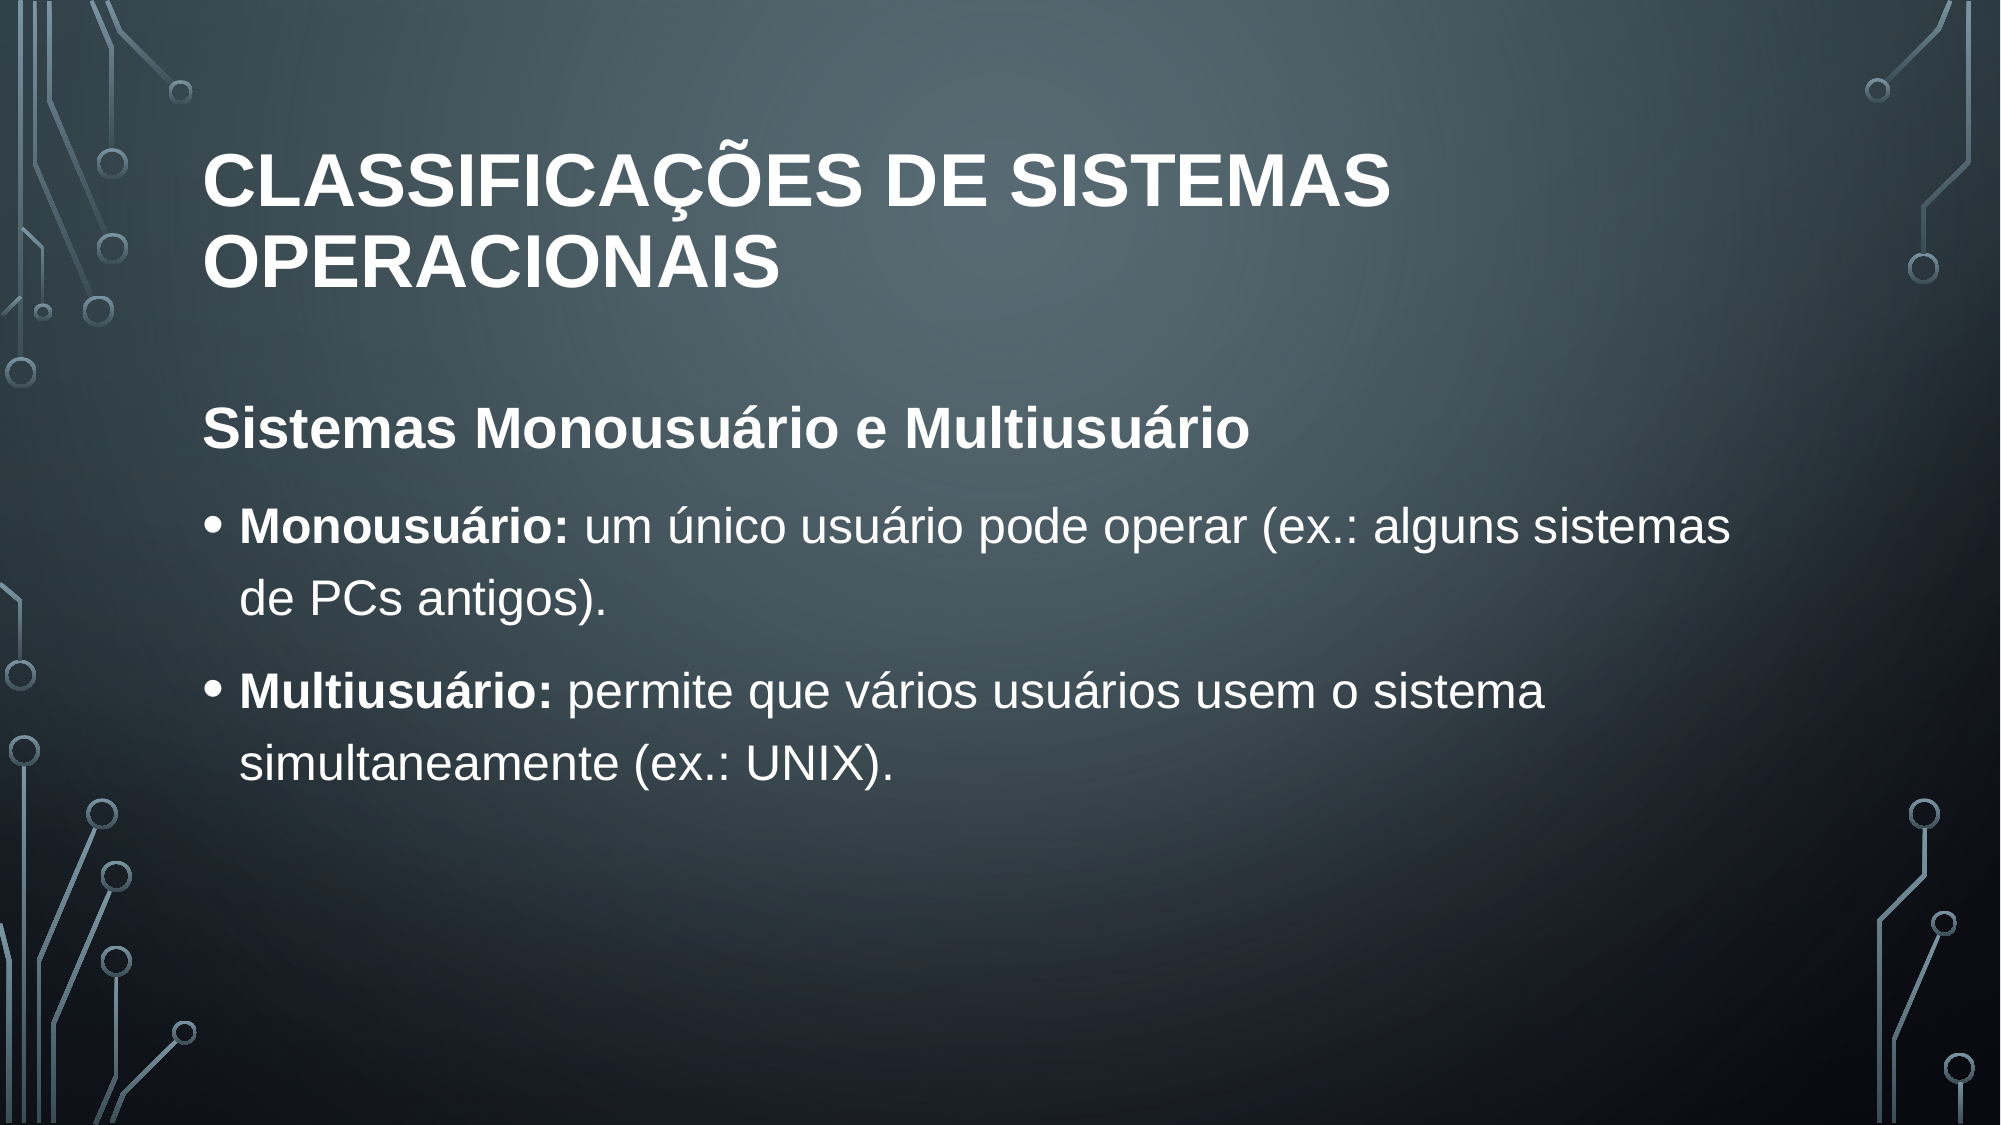

# Classificações de Sistemas Operacionais
Sistemas Monousuário e Multiusuário
Monousuário: um único usuário pode operar (ex.: alguns sistemas de PCs antigos).
Multiusuário: permite que vários usuários usem o sistema simultaneamente (ex.: UNIX).